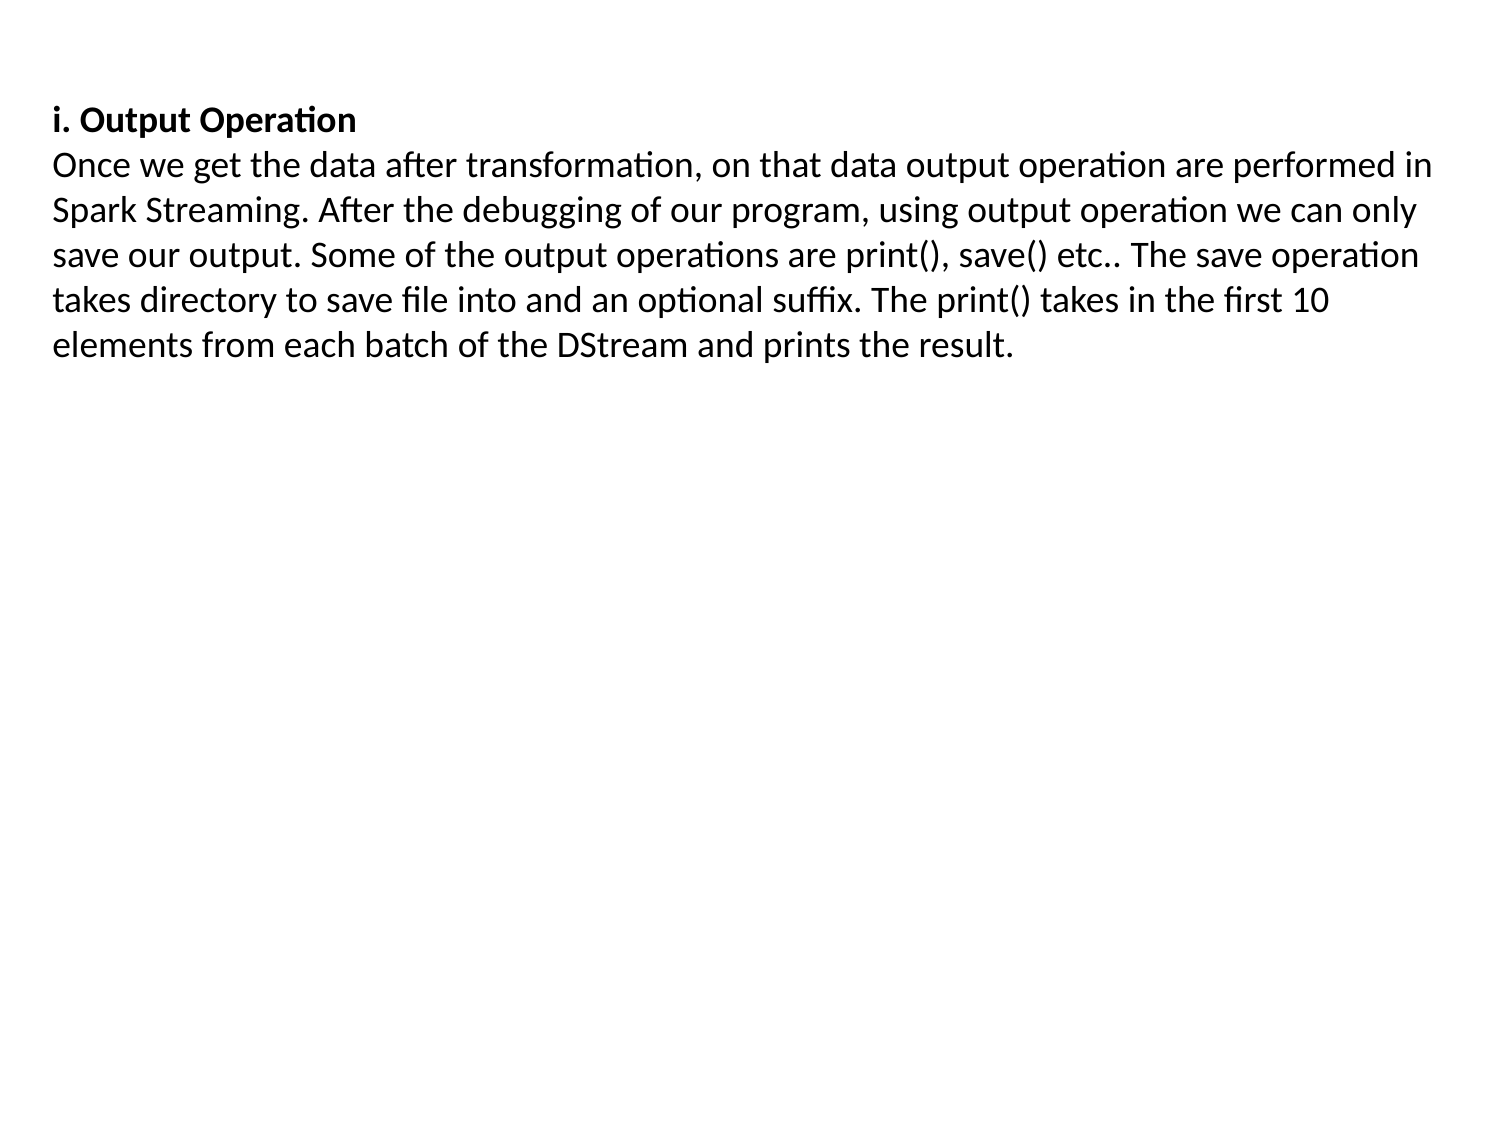

i. Output Operation
Once we get the data after transformation, on that data output operation are performed in Spark Streaming. After the debugging of our program, using output operation we can only save our output. Some of the output operations are print(), save() etc.. The save operation takes directory to save file into and an optional suffix. The print() takes in the first 10 elements from each batch of the DStream and prints the result.